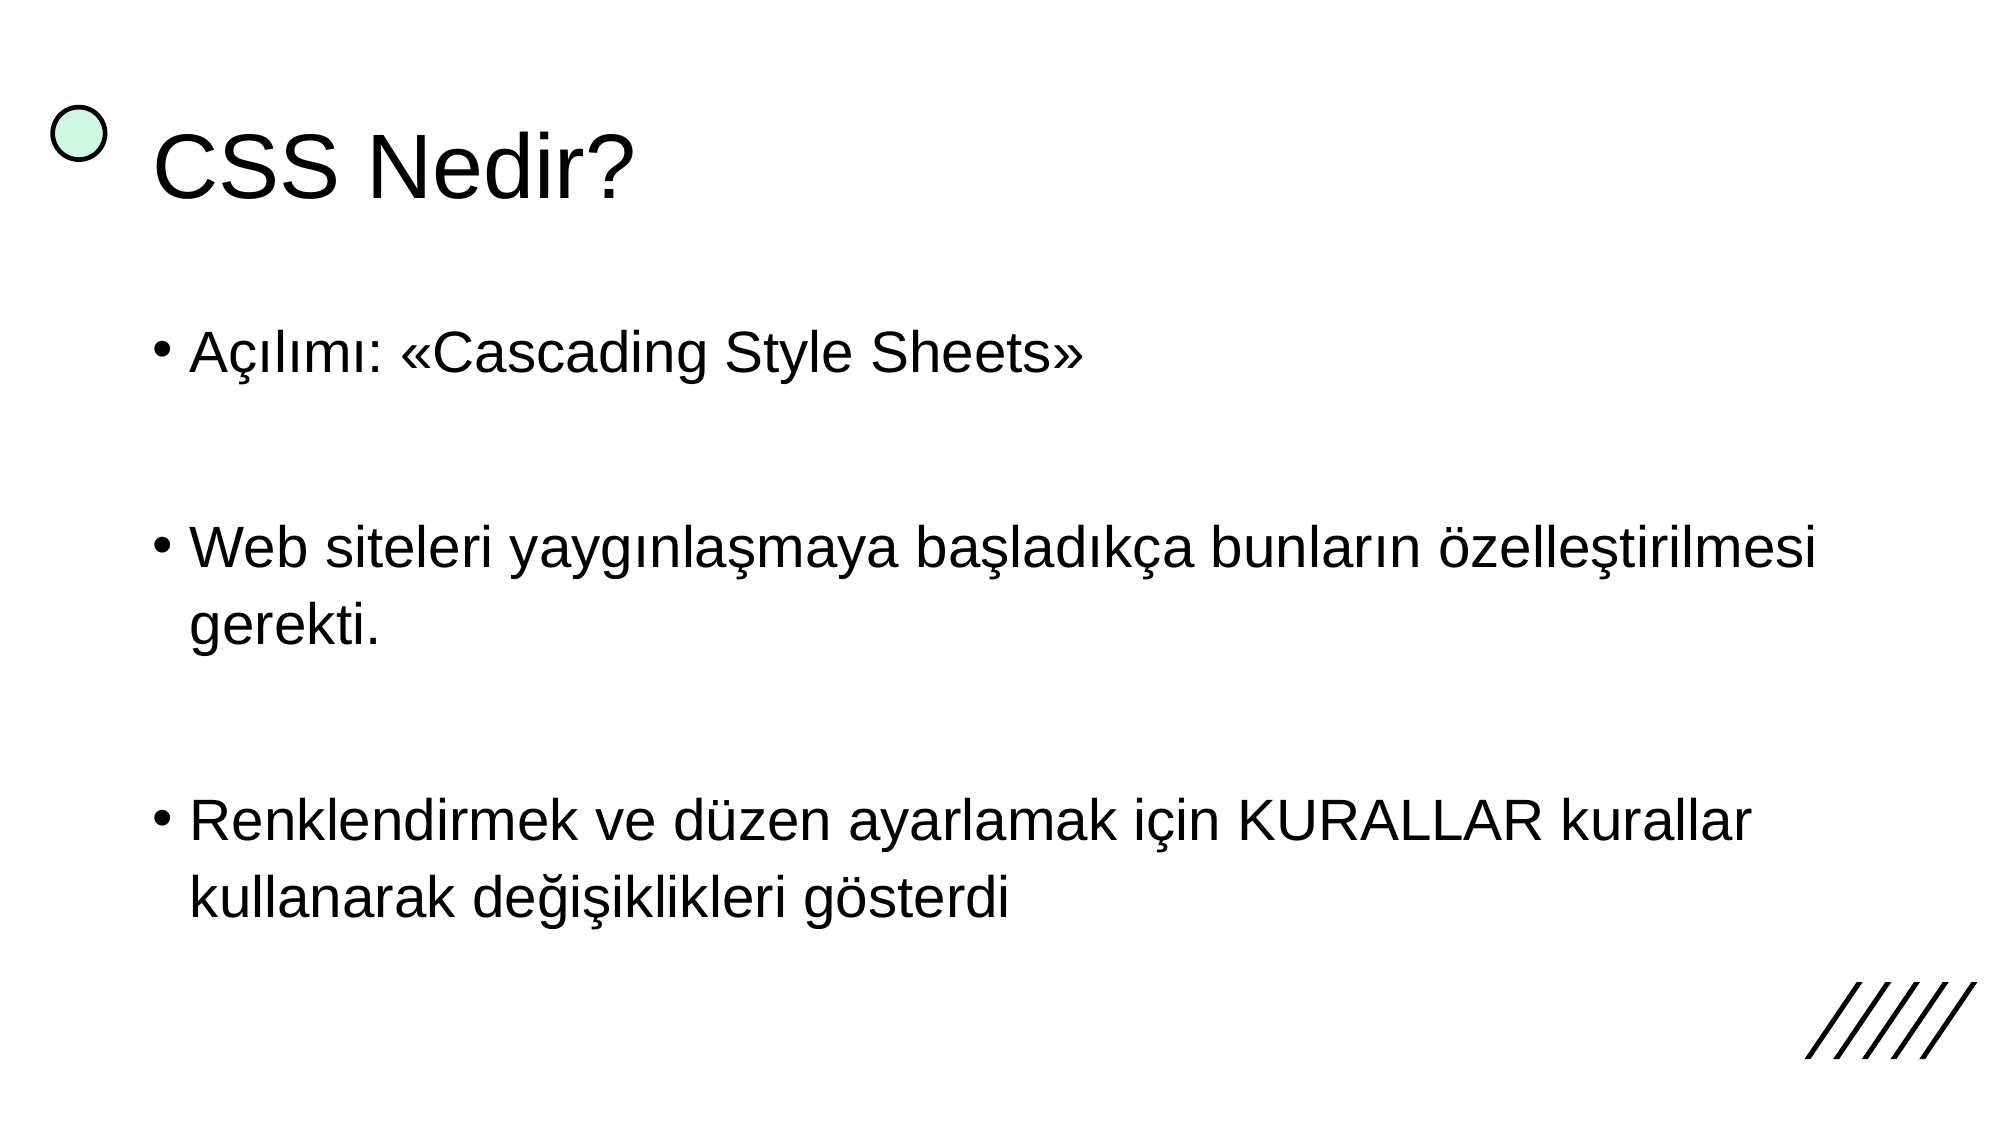

# CSS Nedir?
Açılımı: «Cascading Style Sheets»

Web siteleri yaygınlaşmaya başladıkça bunların özelleştirilmesi gerekti.

Renklendirmek ve düzen ayarlamak için KURALLAR kurallar kullanarak değişiklikleri gösterdi